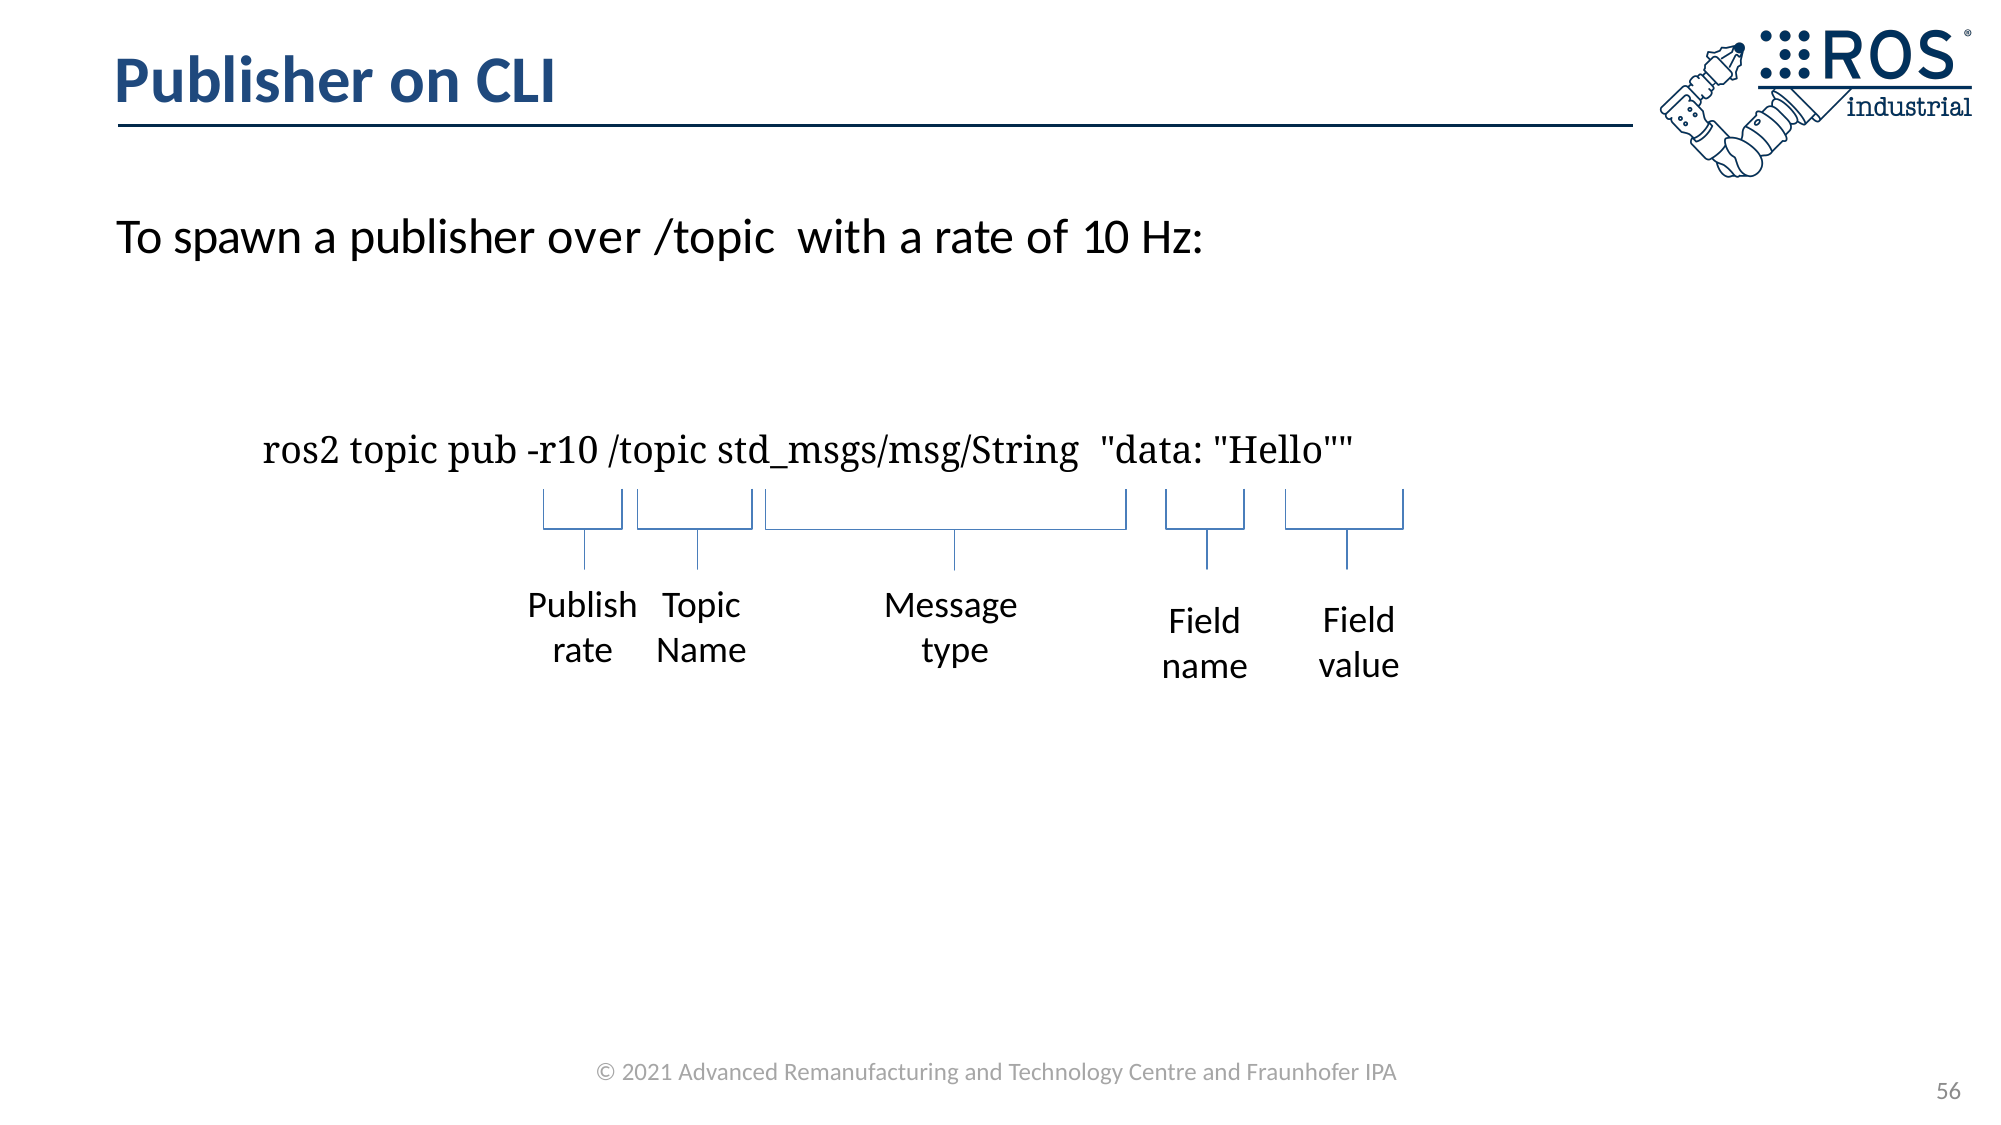

# Publisher on CLI
To spawn a publisher over /topic  with a rate of 10 Hz:

ros2 topic pub -r10 /topic std_msgs/msg/String  "data: "Hello""

Message
type
Publish rate
Topic
Name
Field
value
Field
name
56